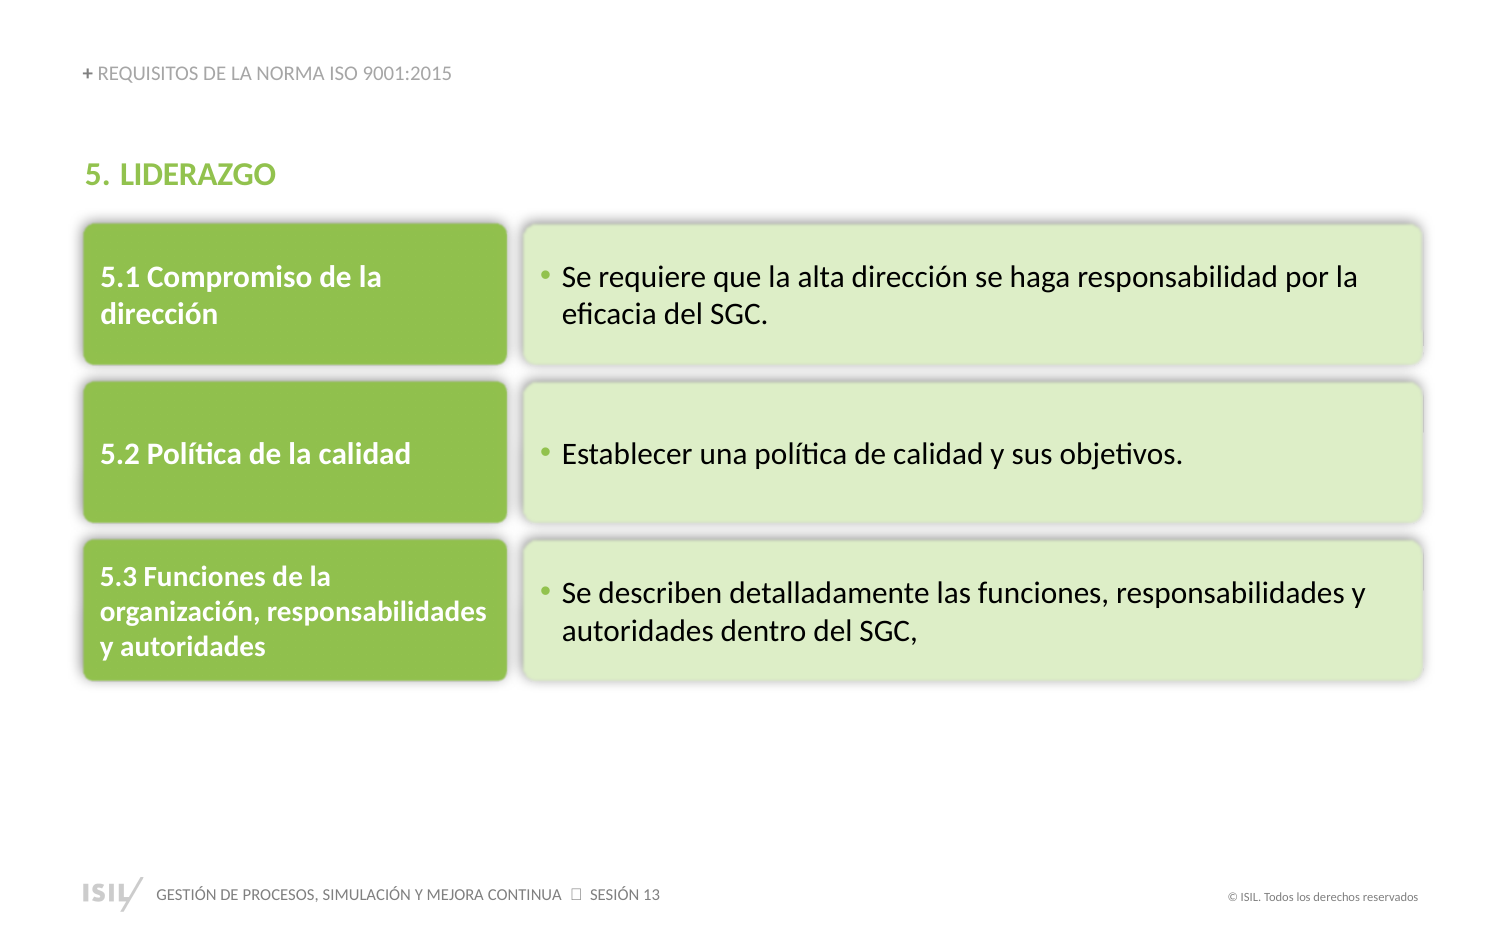

+ REQUISITOS DE LA NORMA ISO 9001:2015
LIDERAZGO
5.1 Compromiso de la dirección
Se requiere que la alta dirección se haga responsabilidad por la eficacia del SGC.
5.2 Política de la calidad
Establecer una política de calidad y sus objetivos.
5.3 Funciones de la organización, responsabilidades
y autoridades
Se describen detalladamente las funciones, responsabilidades y autoridades dentro del SGC,